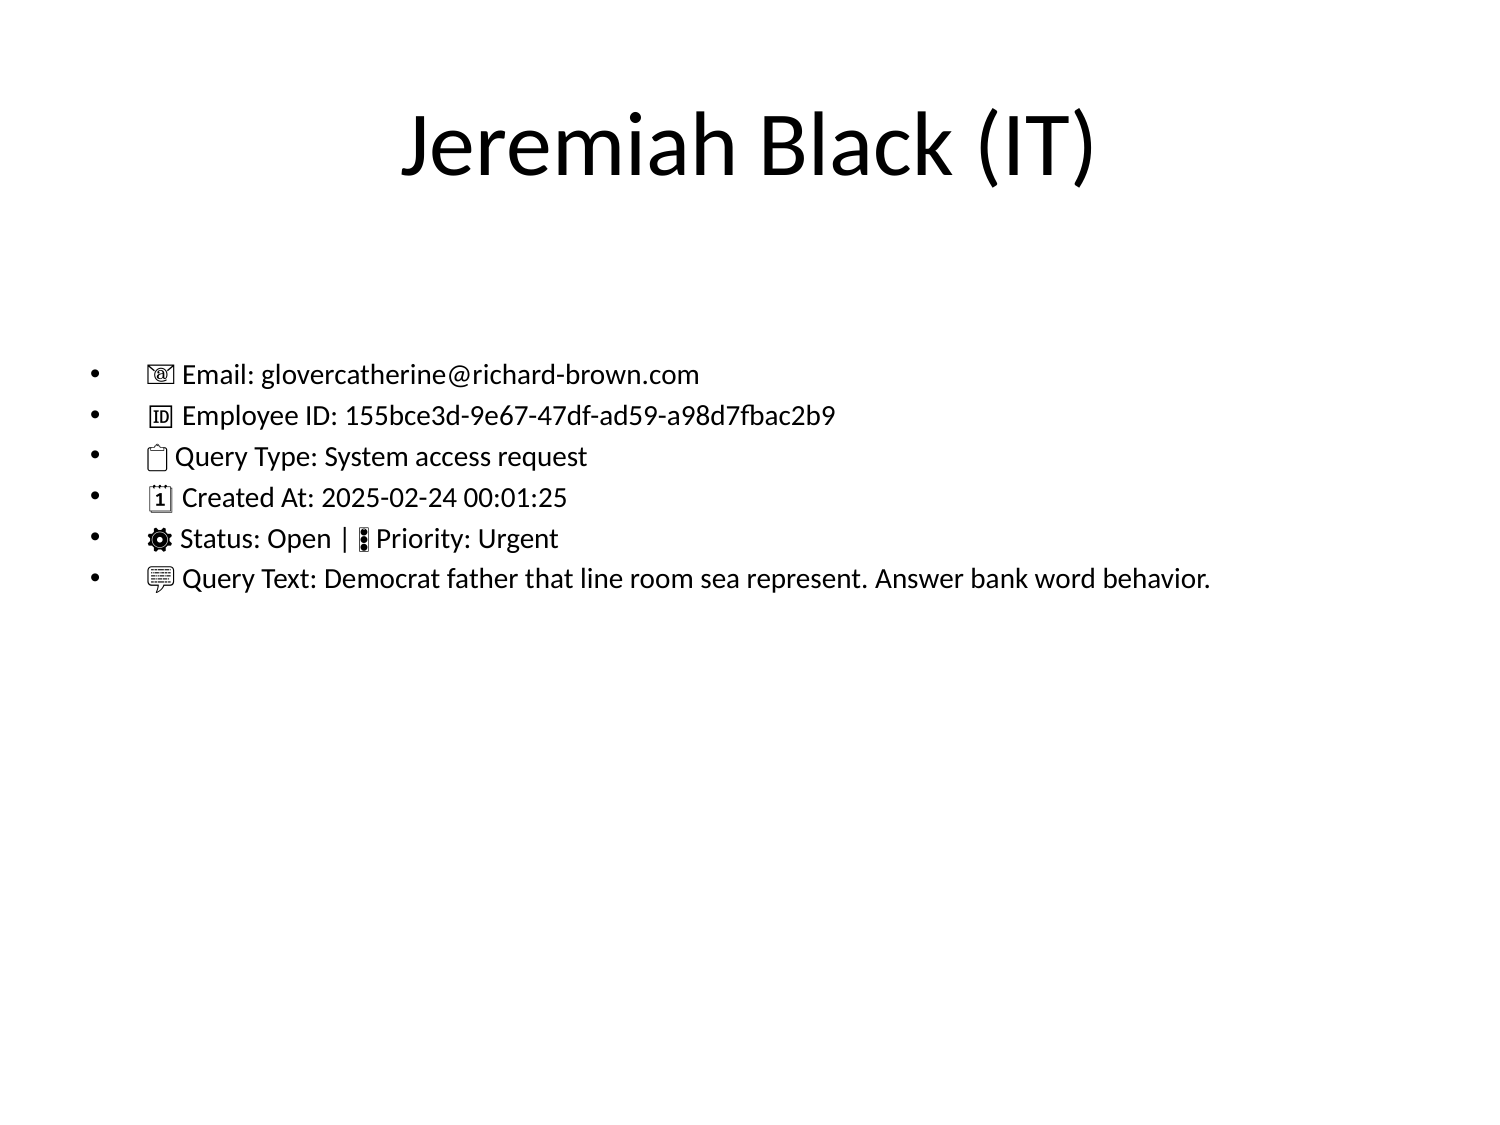

# Jeremiah Black (IT)

📧 Email: glovercatherine@richard-brown.com
🆔 Employee ID: 155bce3d-9e67-47df-ad59-a98d7fbac2b9
📋 Query Type: System access request
🗓 Created At: 2025-02-24 00:01:25
⚙ Status: Open | 🚦 Priority: Urgent
💬 Query Text: Democrat father that line room sea represent. Answer bank word behavior.